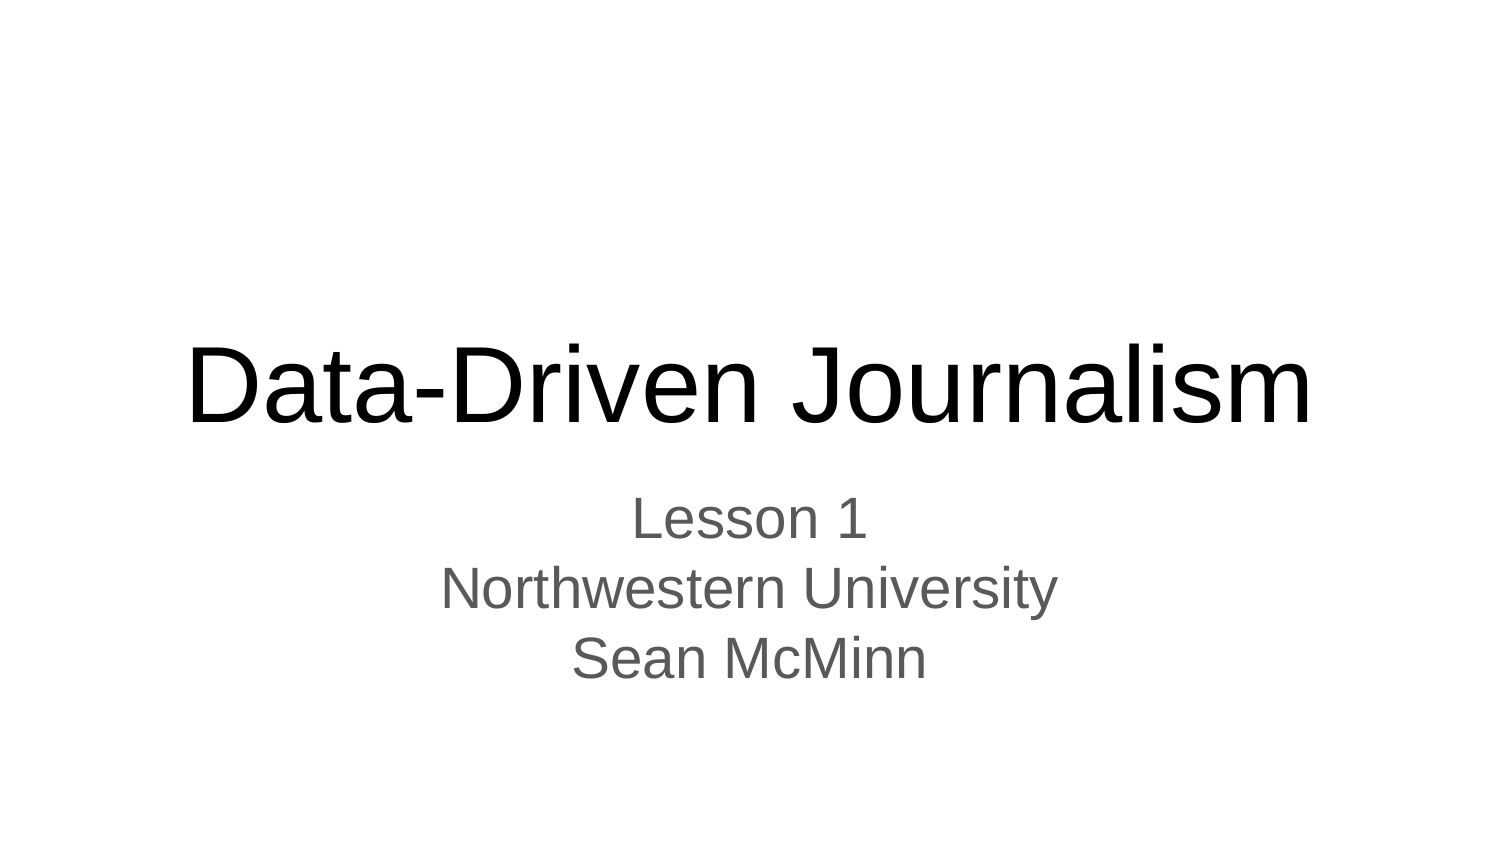

# Data-Driven Journalism
Lesson 1
Northwestern University
Sean McMinn